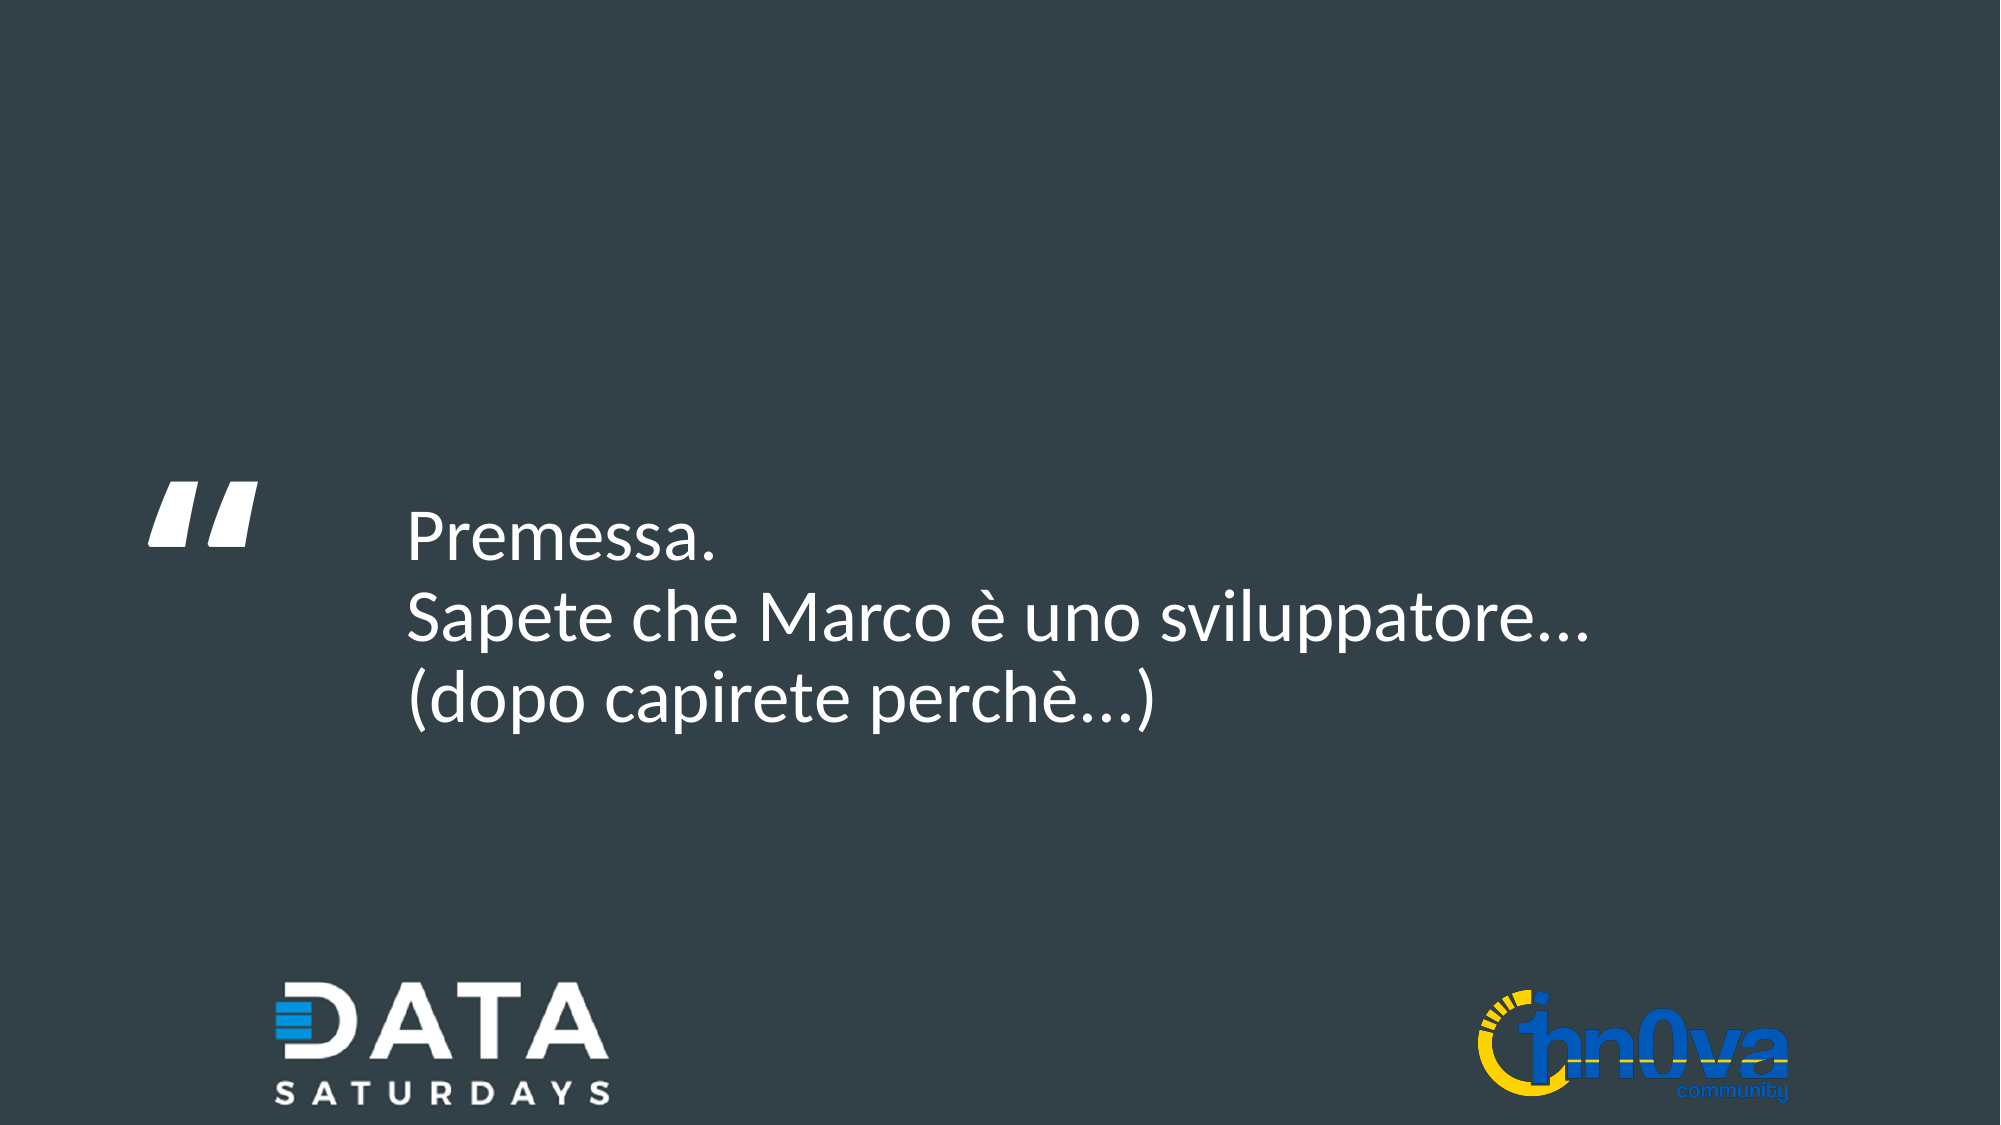

Premessa.
Sapete che Marco è uno sviluppatore...(dopo capirete perchè...)